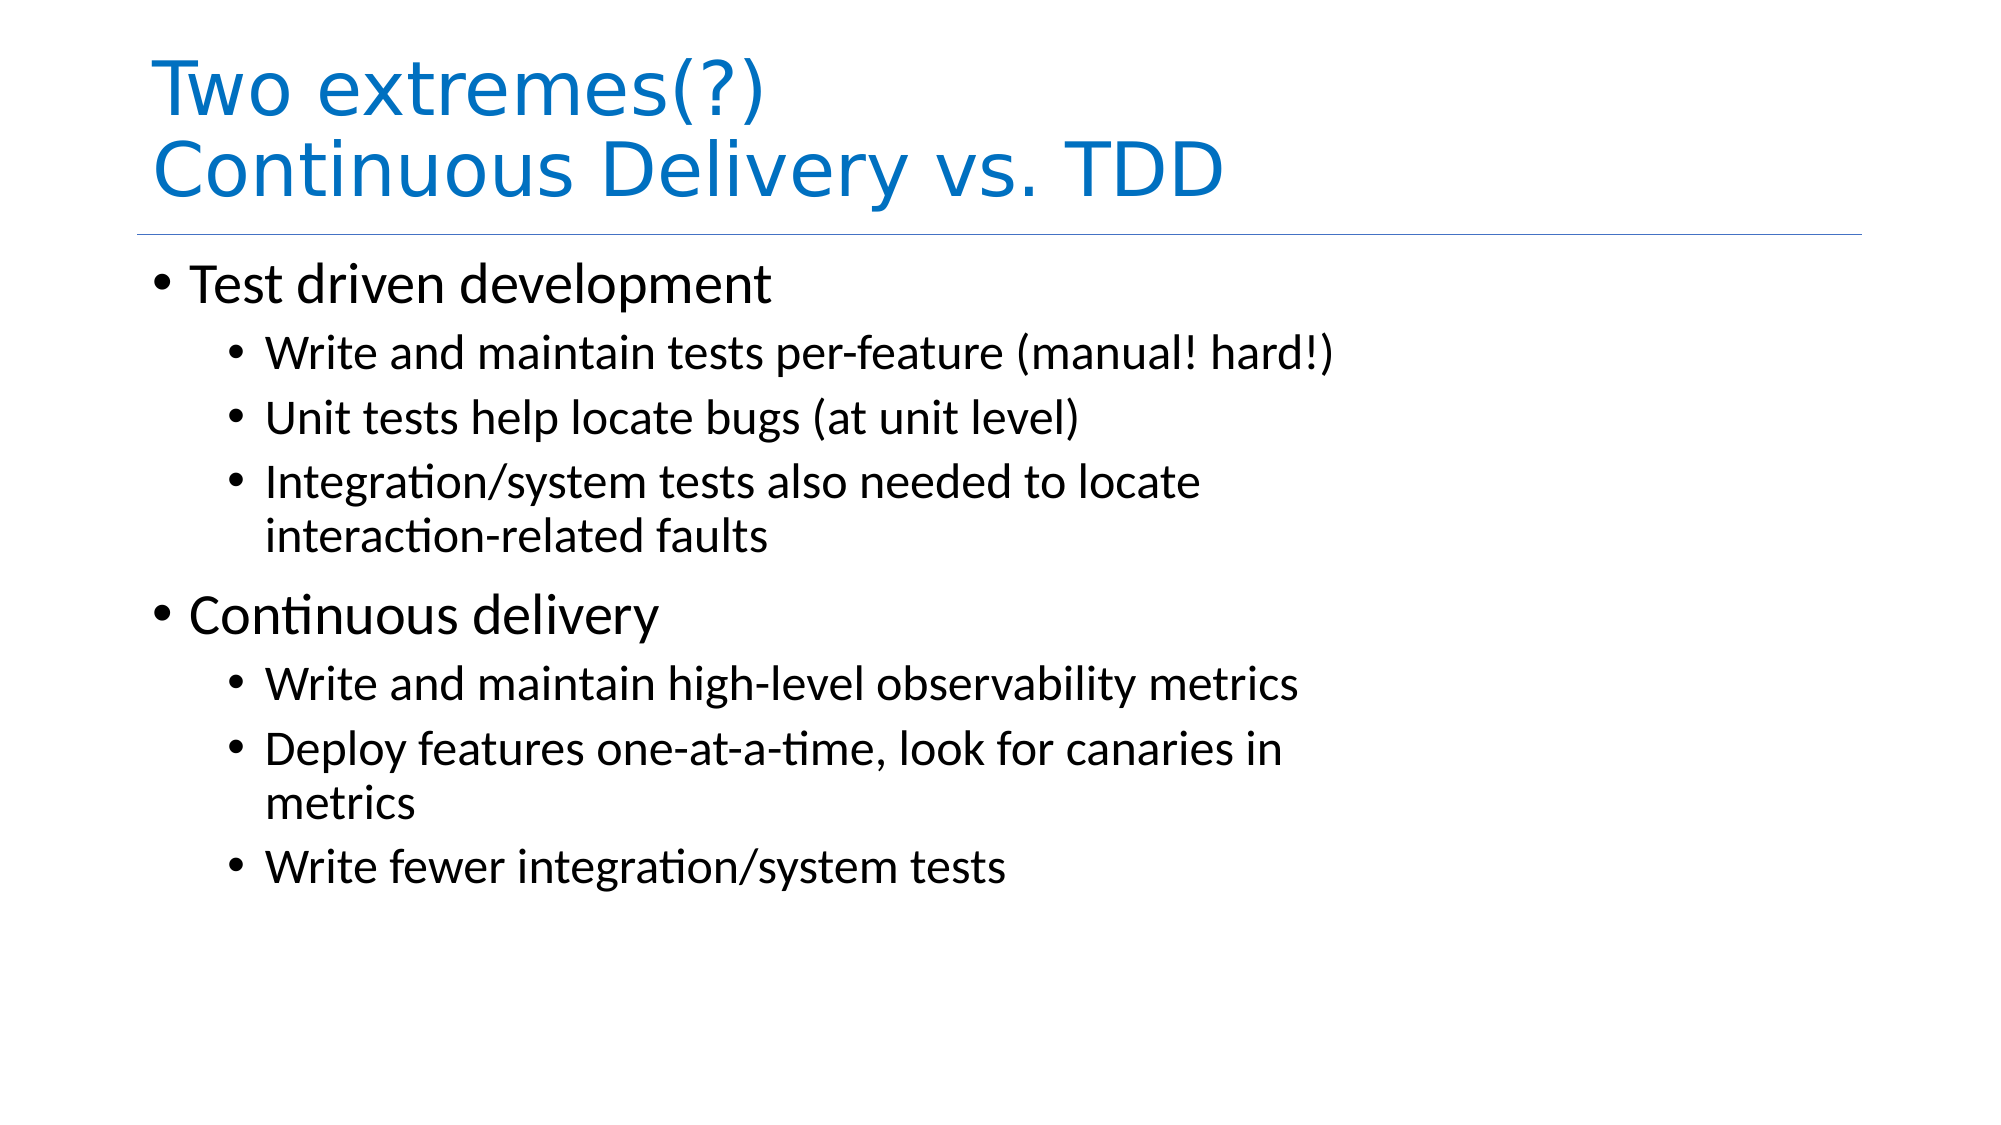

# Two extremes(?) Continuous Delivery vs. TDD
Test driven development
Write and maintain tests per-feature (manual! hard!)
Unit tests help locate bugs (at unit level)
Integration/system tests also needed to locate interaction-related faults
Continuous delivery
Write and maintain high-level observability metrics
Deploy features one-at-a-time, look for canaries in metrics
Write fewer integration/system tests